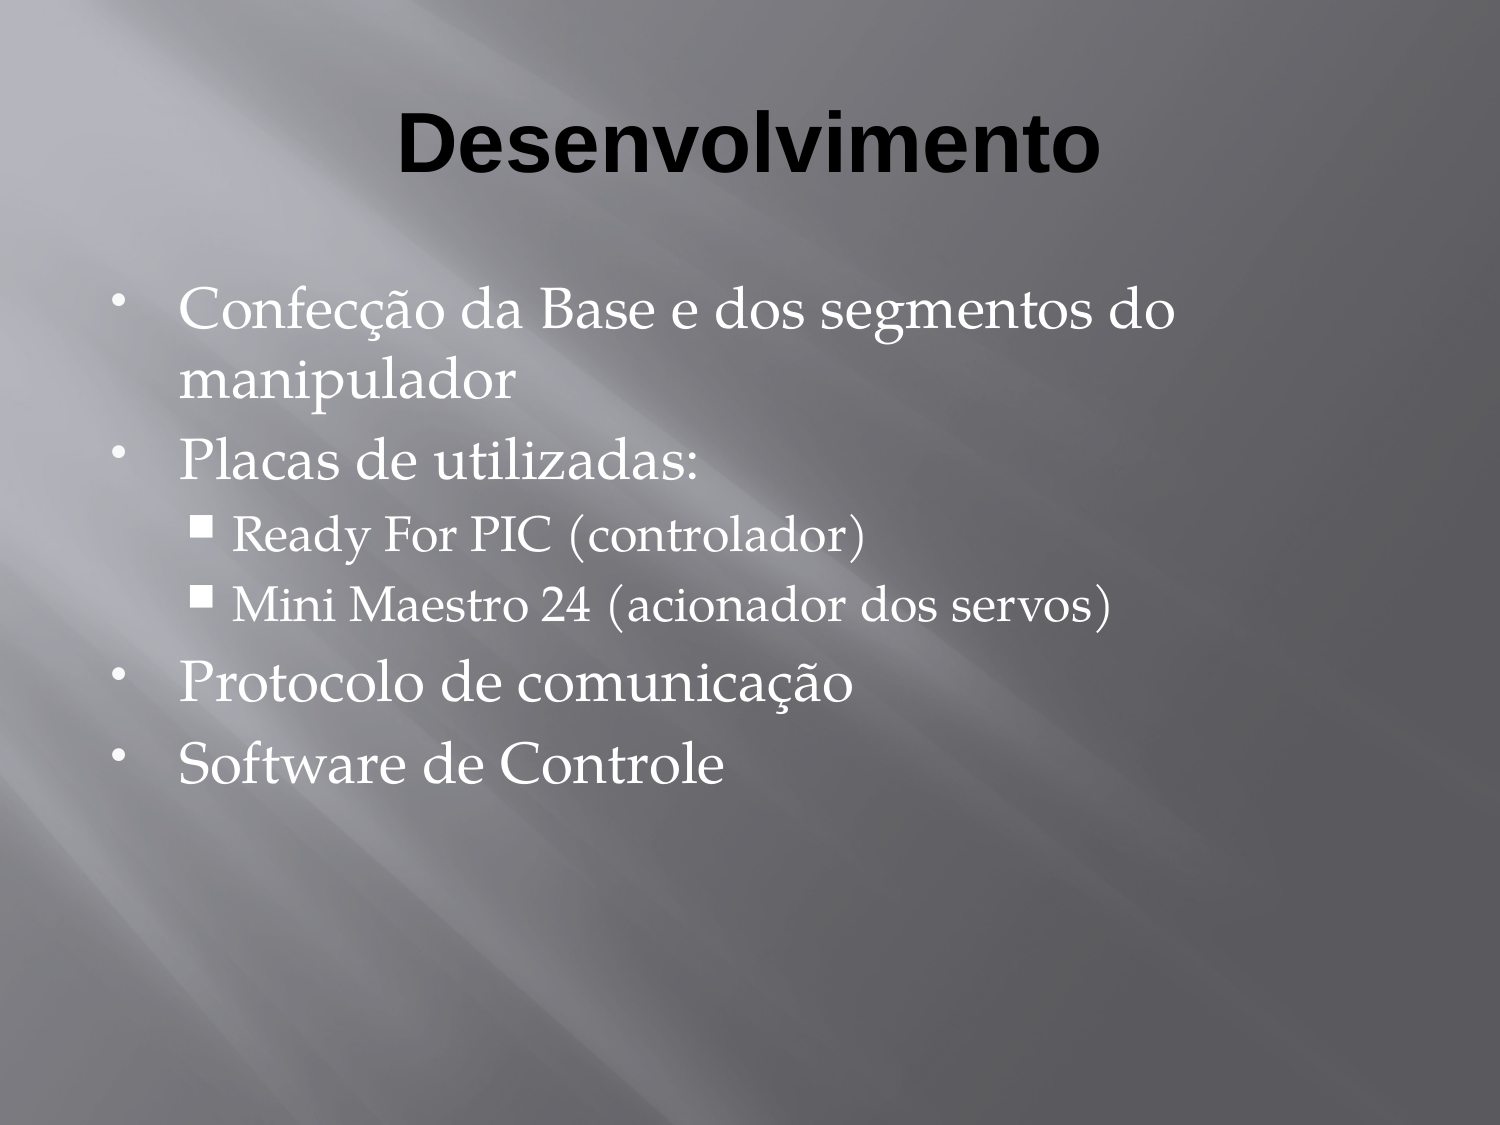

# Desenvolvimento
Confecção da Base e dos segmentos do manipulador
Placas de utilizadas:
Ready For PIC (controlador)
Mini Maestro 24 (acionador dos servos)
Protocolo de comunicação
Software de Controle